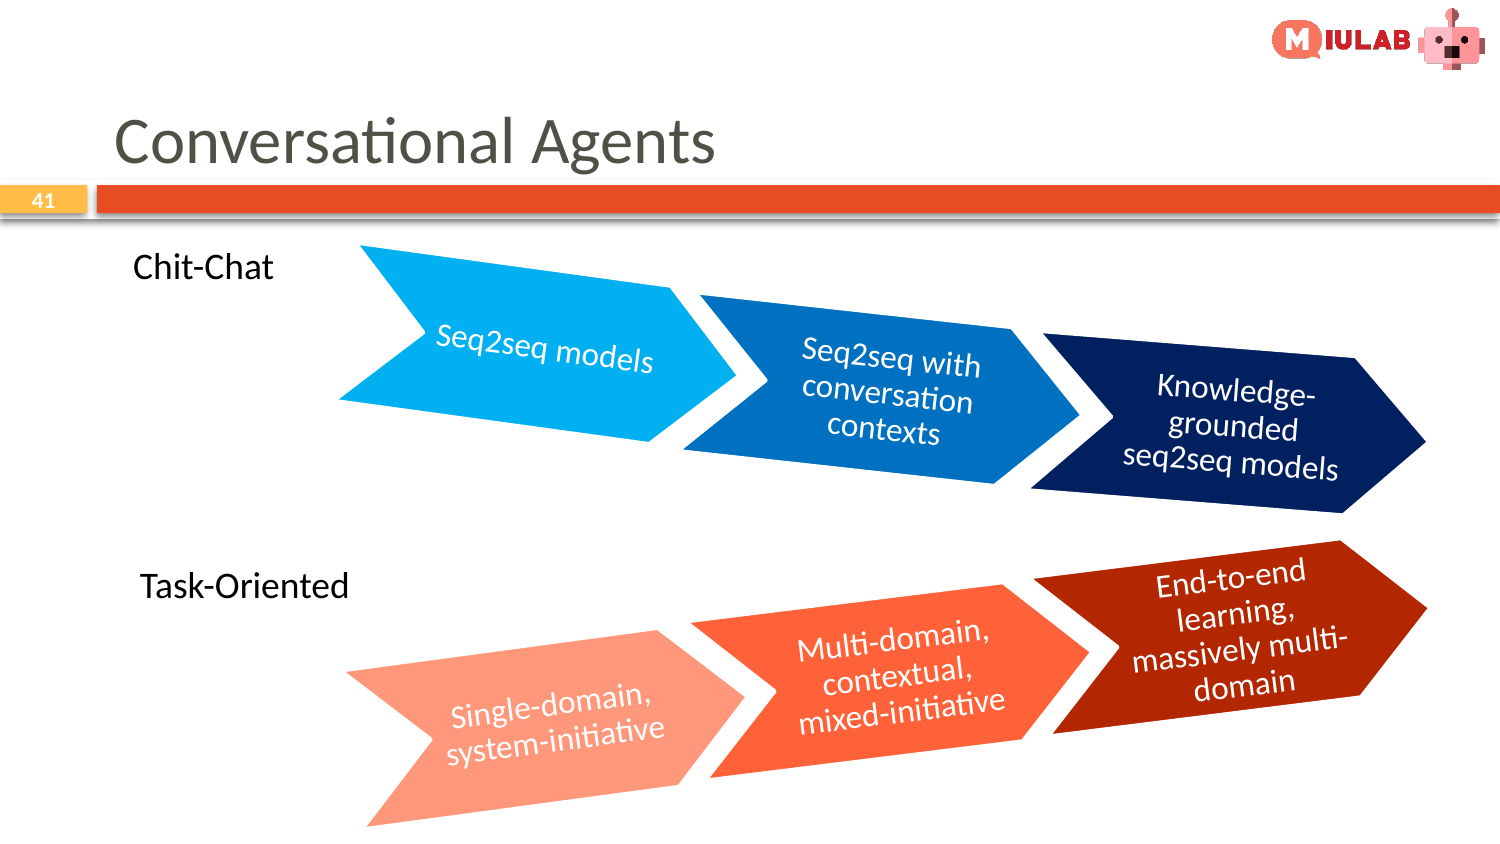

# Conversational Agents
Seq2seq models
Seq2seq with conversation contexts
Knowledge-grounded seq2seq models
Chit-Chat
Single-domain, system-initiative
Multi-domain, contextual, mixed-initiative
End-to-end learning, massively multi-domain
Task-Oriented
41